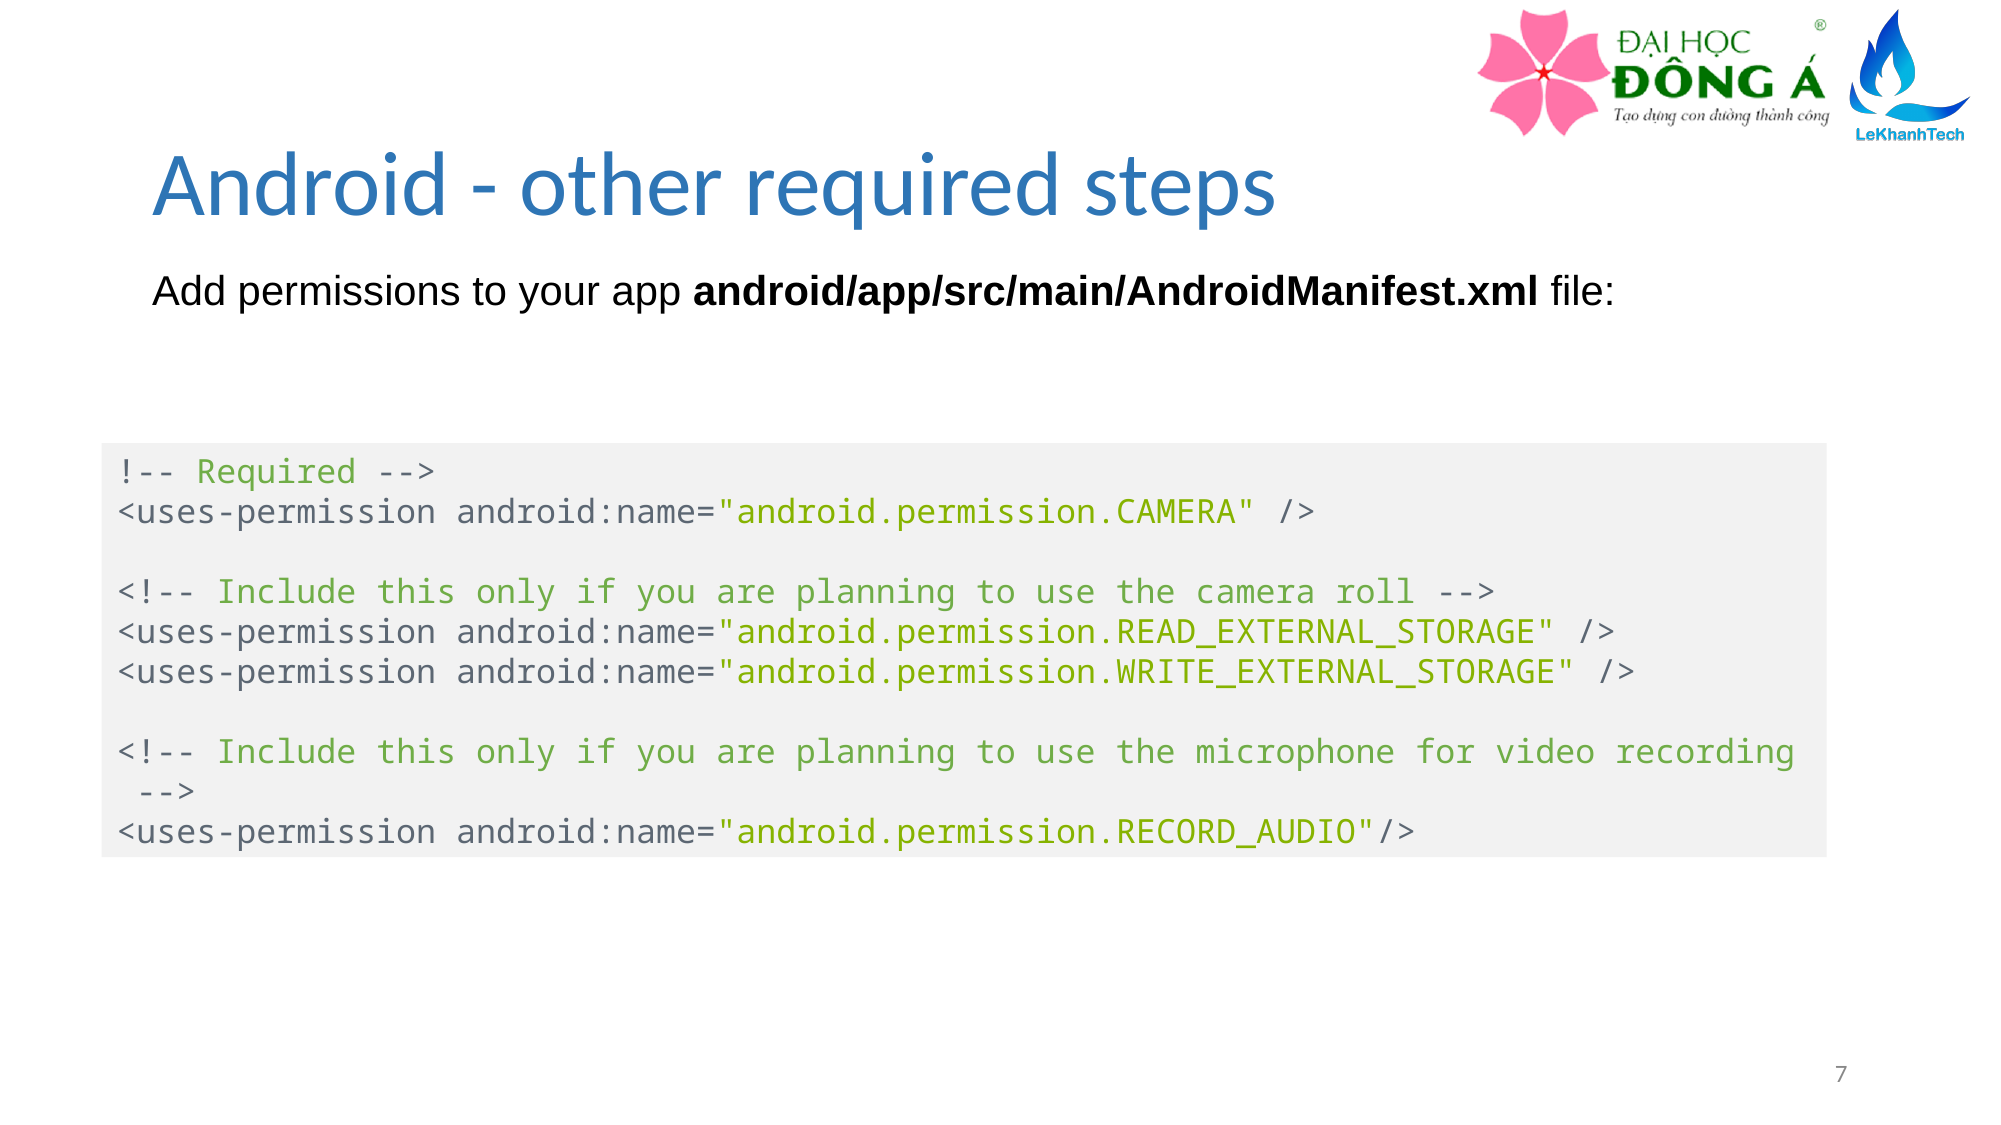

# Android - other required steps
Add permissions to your app android/app/src/main/AndroidManifest.xml file:
!-- Required -->
<uses-permission android:name="android.permission.CAMERA" />

<!-- Include this only if you are planning to use the camera roll -->
<uses-permission android:name="android.permission.READ_EXTERNAL_STORAGE" />
<uses-permission android:name="android.permission.WRITE_EXTERNAL_STORAGE" />

<!-- Include this only if you are planning to use the microphone for video recording -->
<uses-permission android:name="android.permission.RECORD_AUDIO"/>
7